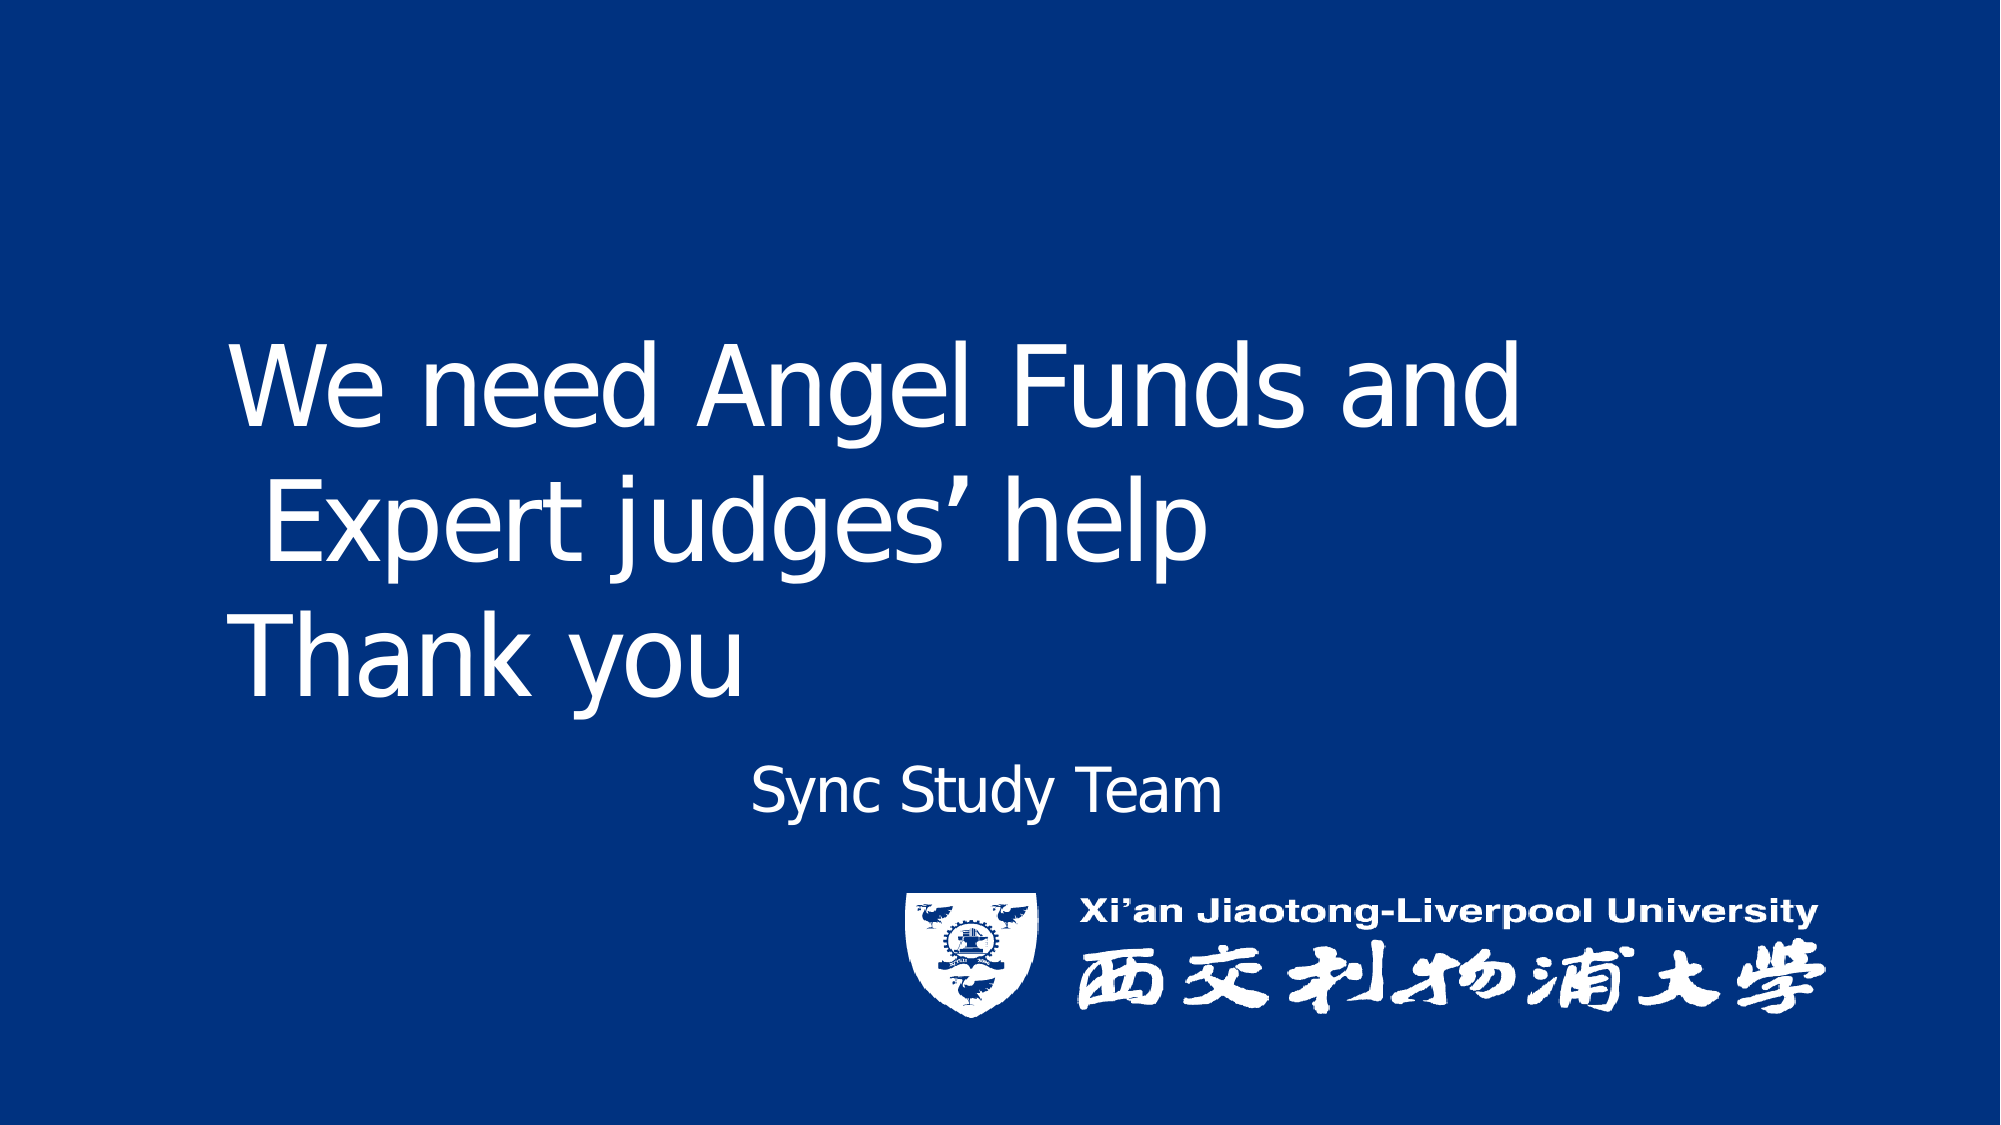

# We need Angel Funds and Expert judges’ help Thank you

Sync Study Team